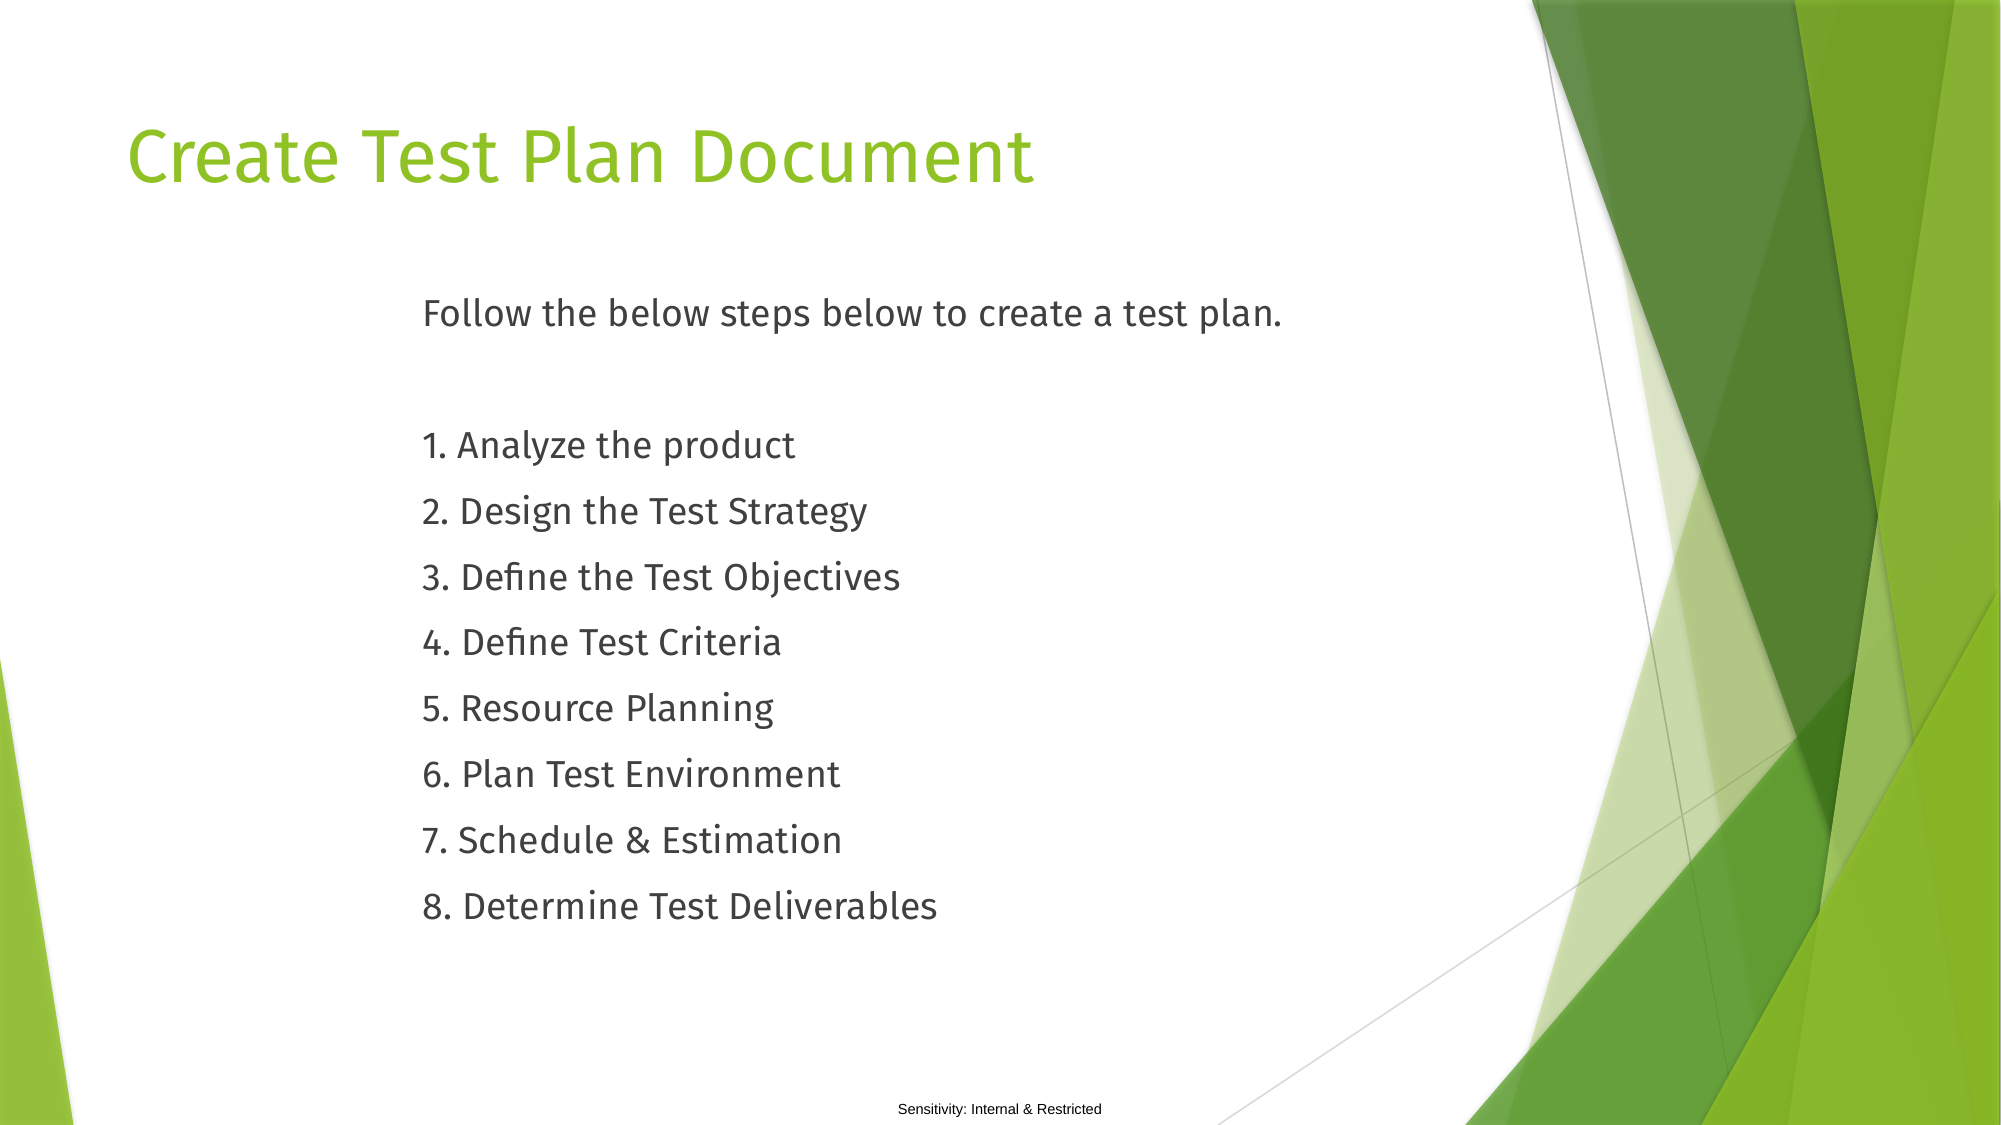

# Create Test Plan Document
Follow the below steps below to create a test plan.

1. Analyze the product
2. Design the Test Strategy
3. Define the Test Objectives
4. Define Test Criteria
5. Resource Planning
6. Plan Test Environment
7. Schedule & Estimation
8. Determine Test Deliverables